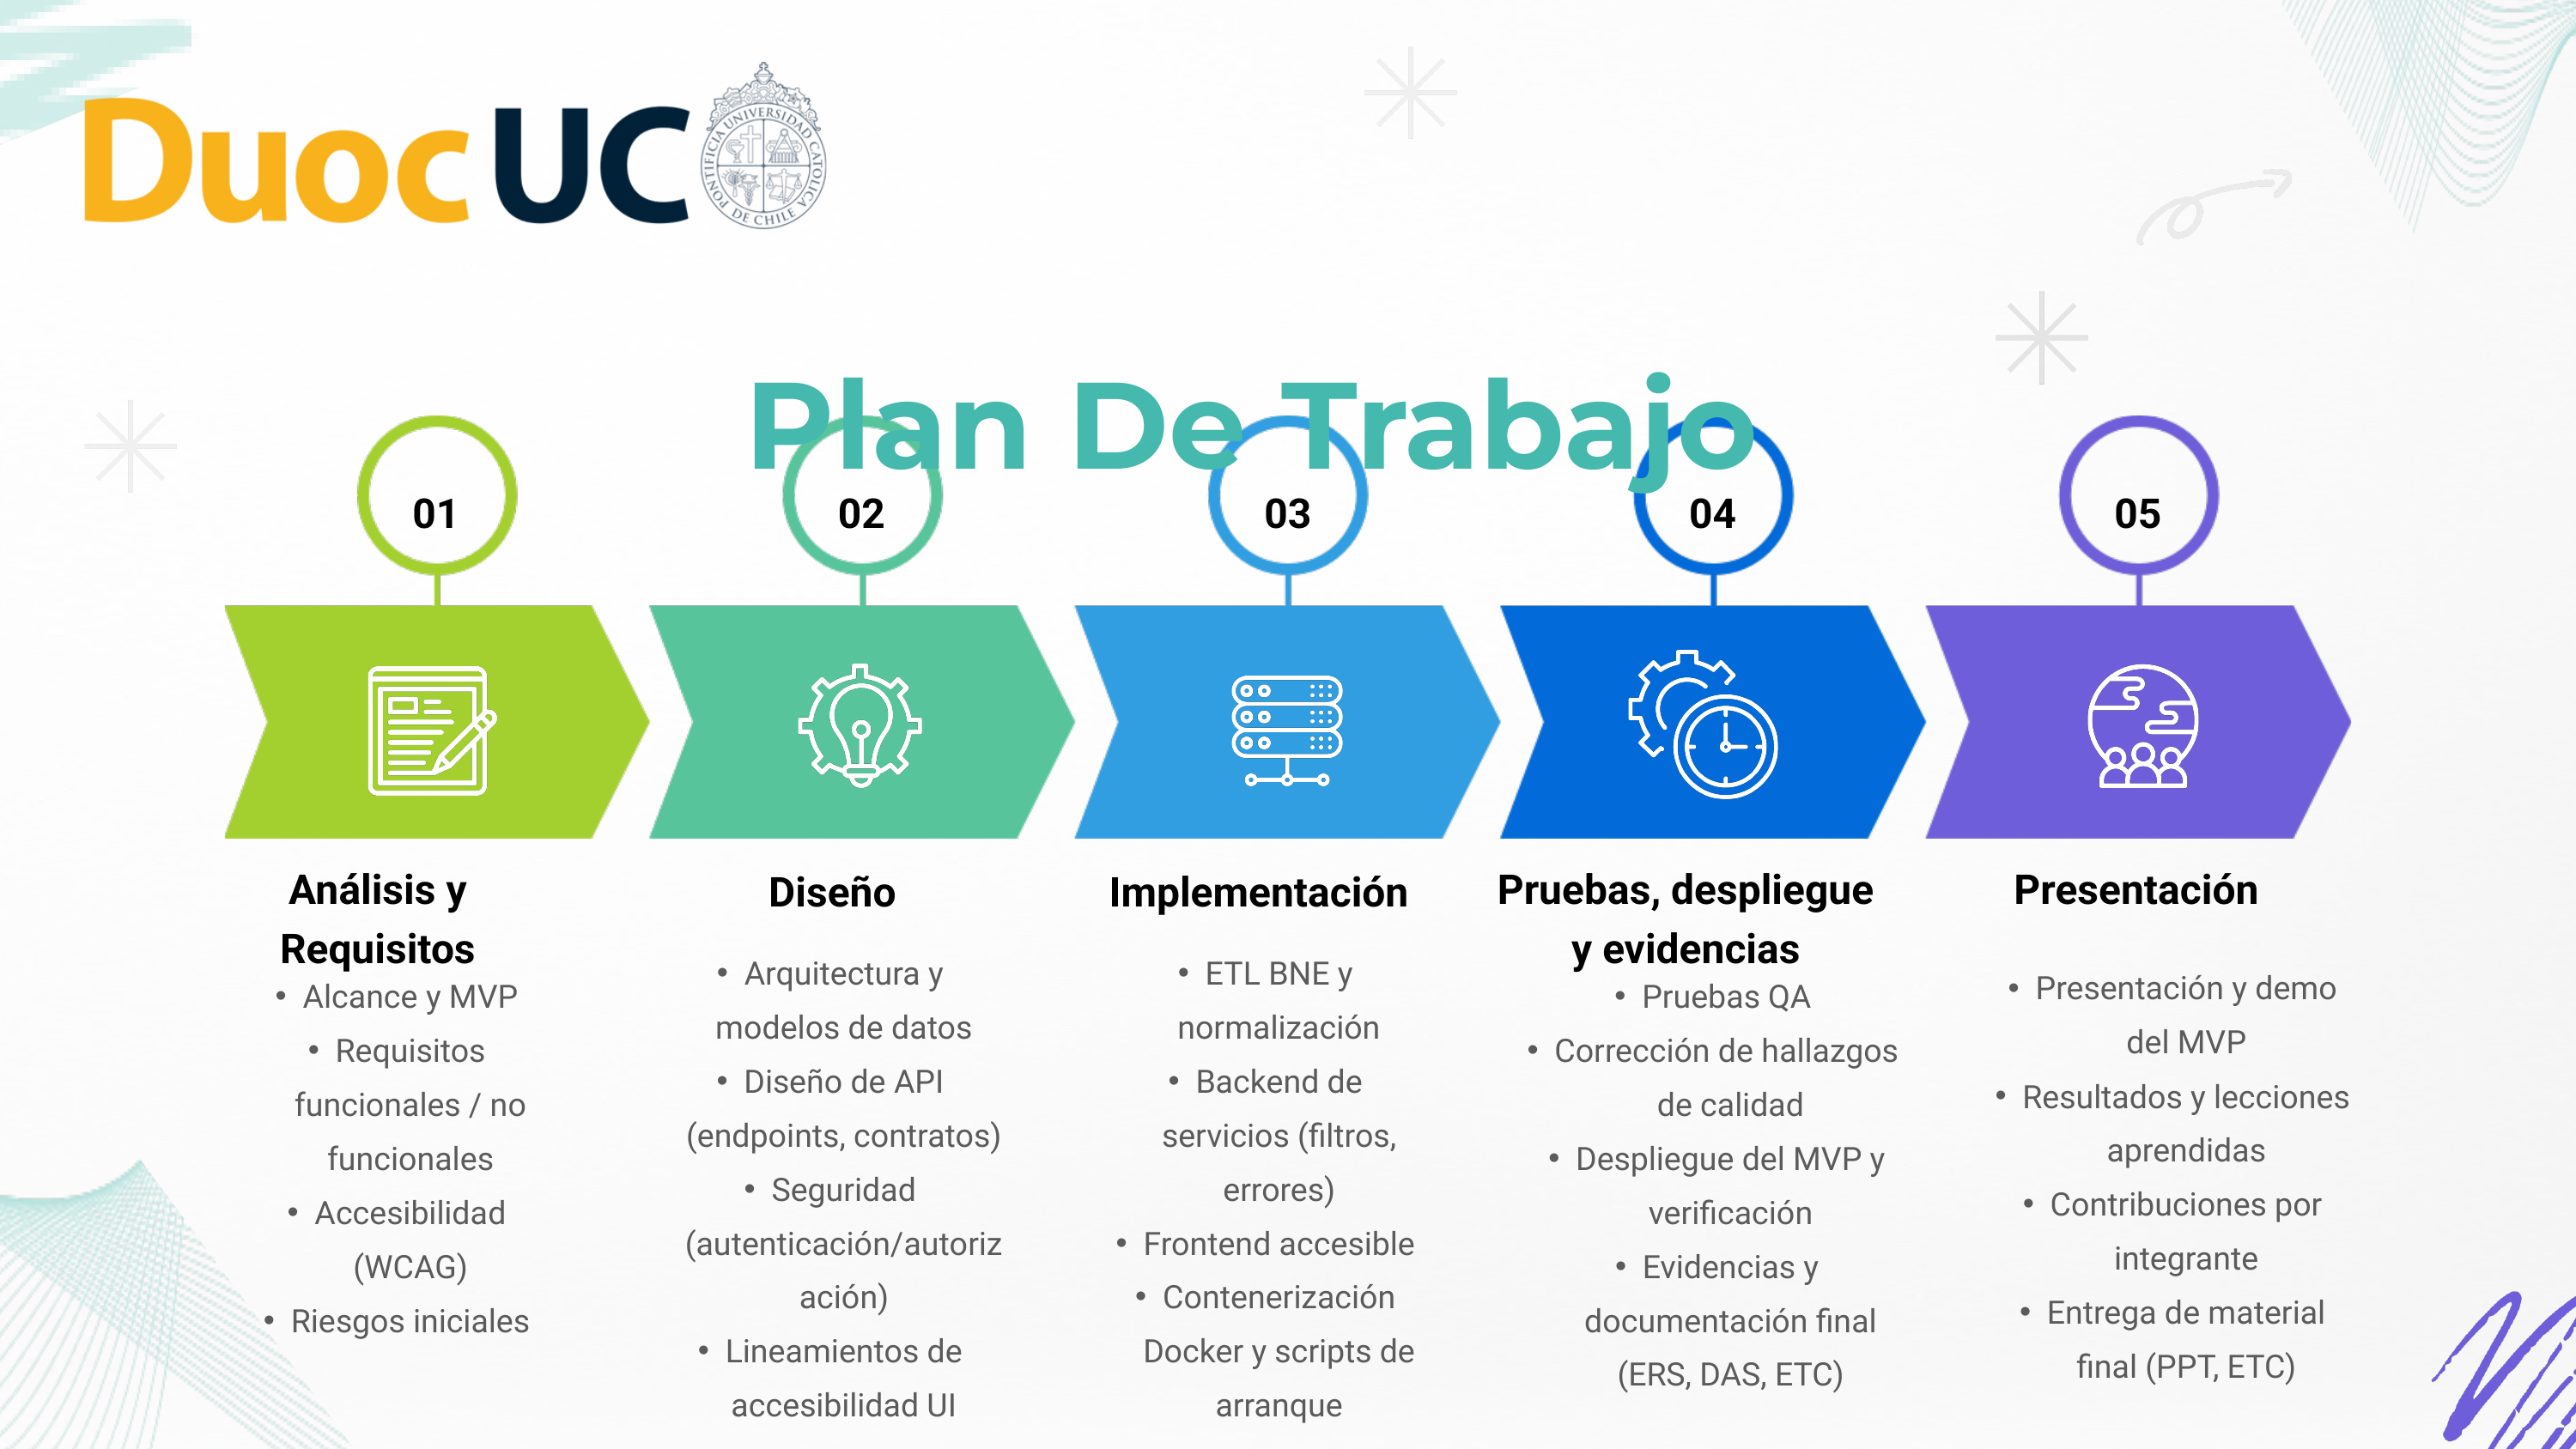

Plan De Trabajo

01
02
03
04
05

Análisis y Requisitos
Pruebas, despliegue y evidencias
Presentación
Diseño
Implementación
Arquitectura y modelos de datos
Diseño de API (endpoints, contratos)
Seguridad (autenticación/autorización)
Lineamientos de accesibilidad UI

ETL BNE y normalización
Backend de servicios (filtros, errores)
Frontend accesible
Contenerización Docker y scripts de arranque

Presentación y demo del MVP
Resultados y lecciones aprendidas
Contribuciones por integrante
Entrega de material final (PPT, ETC)

Alcance y MVP
Requisitos funcionales / no funcionales
Accesibilidad (WCAG)
Riesgos iniciales

Pruebas QA
Corrección de hallazgos  de calidad
Despliegue del MVP y verificación
Evidencias y documentación final (ERS, DAS, ETC)